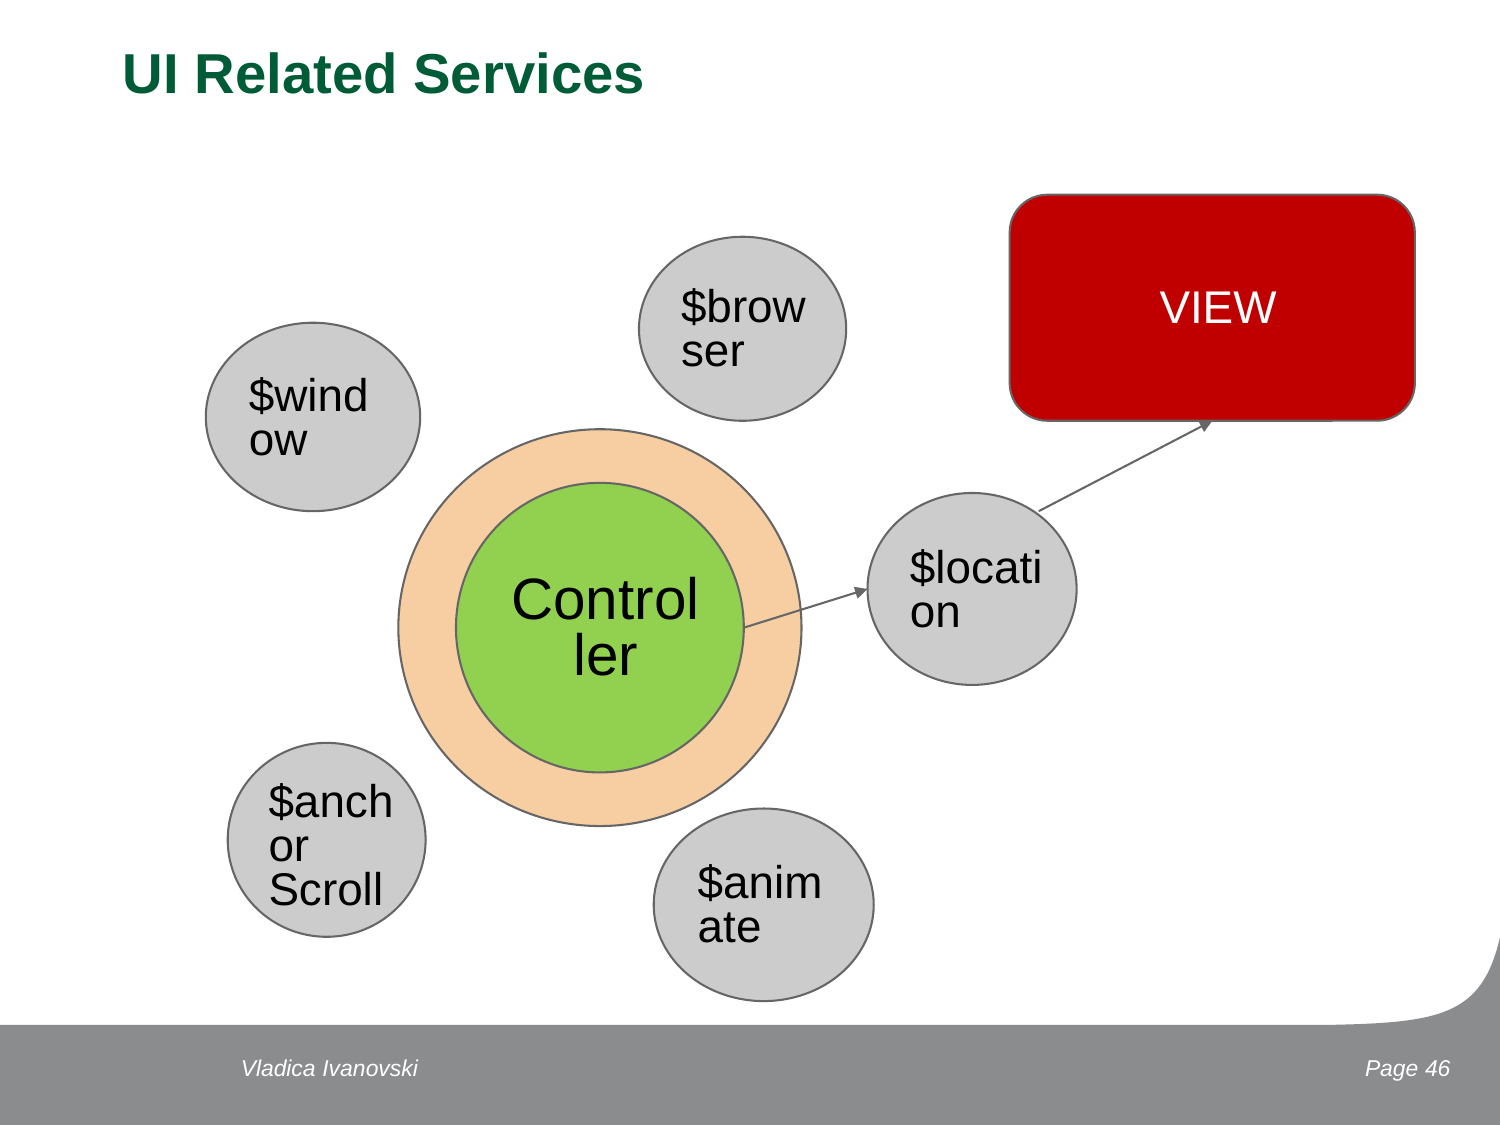

# UI Related Services
VIEW
$browser
$window

Controller
$location

$anchor
Scroll

$animate
Vladica Ivanovski
 Page 46